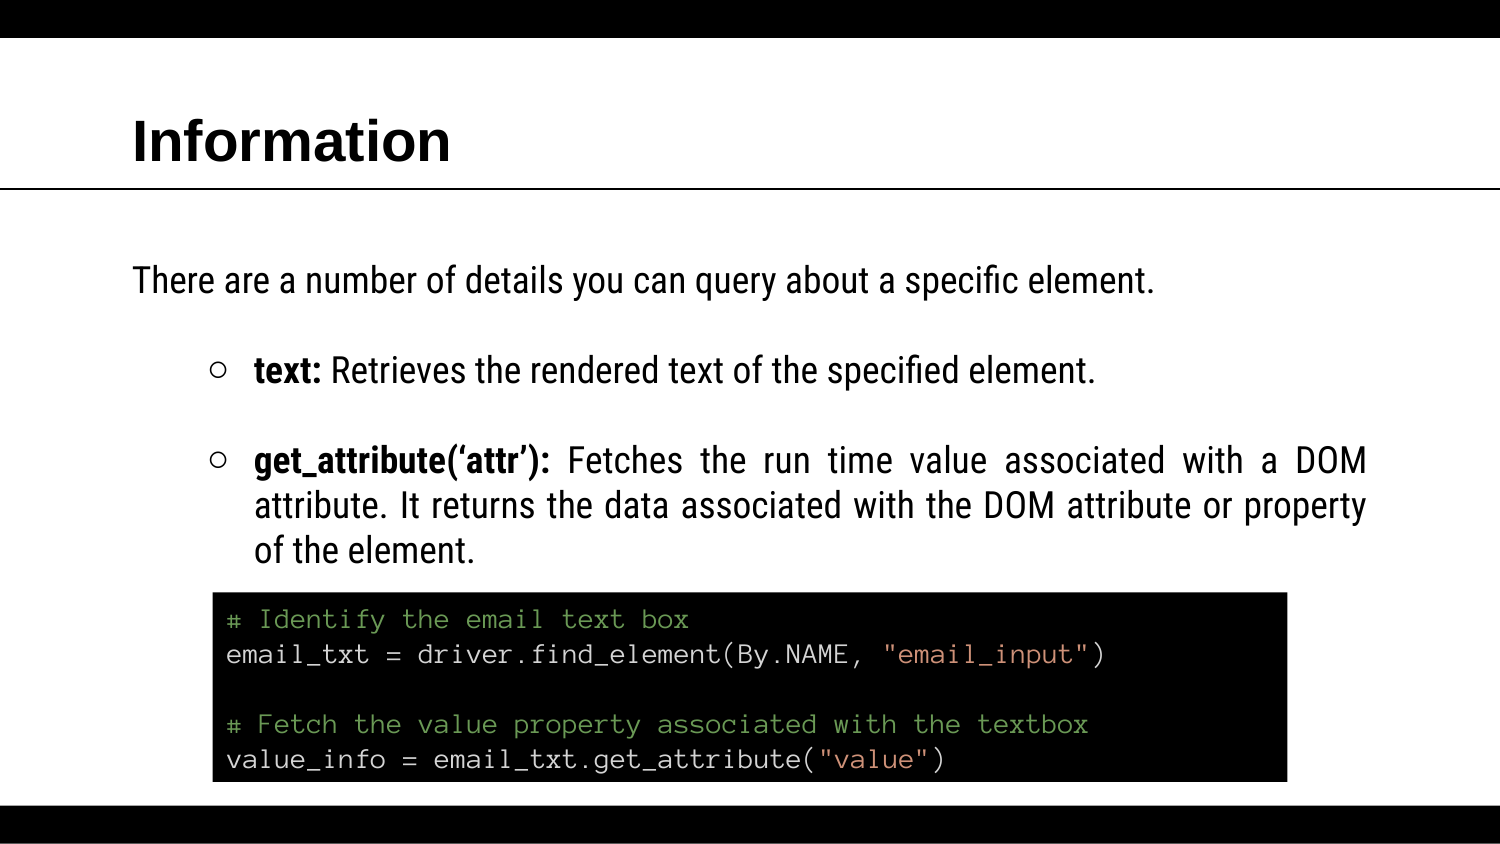

# Information
There are a number of details you can query about a specific element.

text: Retrieves the rendered text of the specified element.

get_attribute(‘attr’): Fetches the run time value associated with a DOM attribute. It returns the data associated with the DOM attribute or property of the element.
# Identify the email text box
email_txt = driver.find_element(By.NAME, "email_input")
# Fetch the value property associated with the textbox
value_info = email_txt.get_attribute("value")